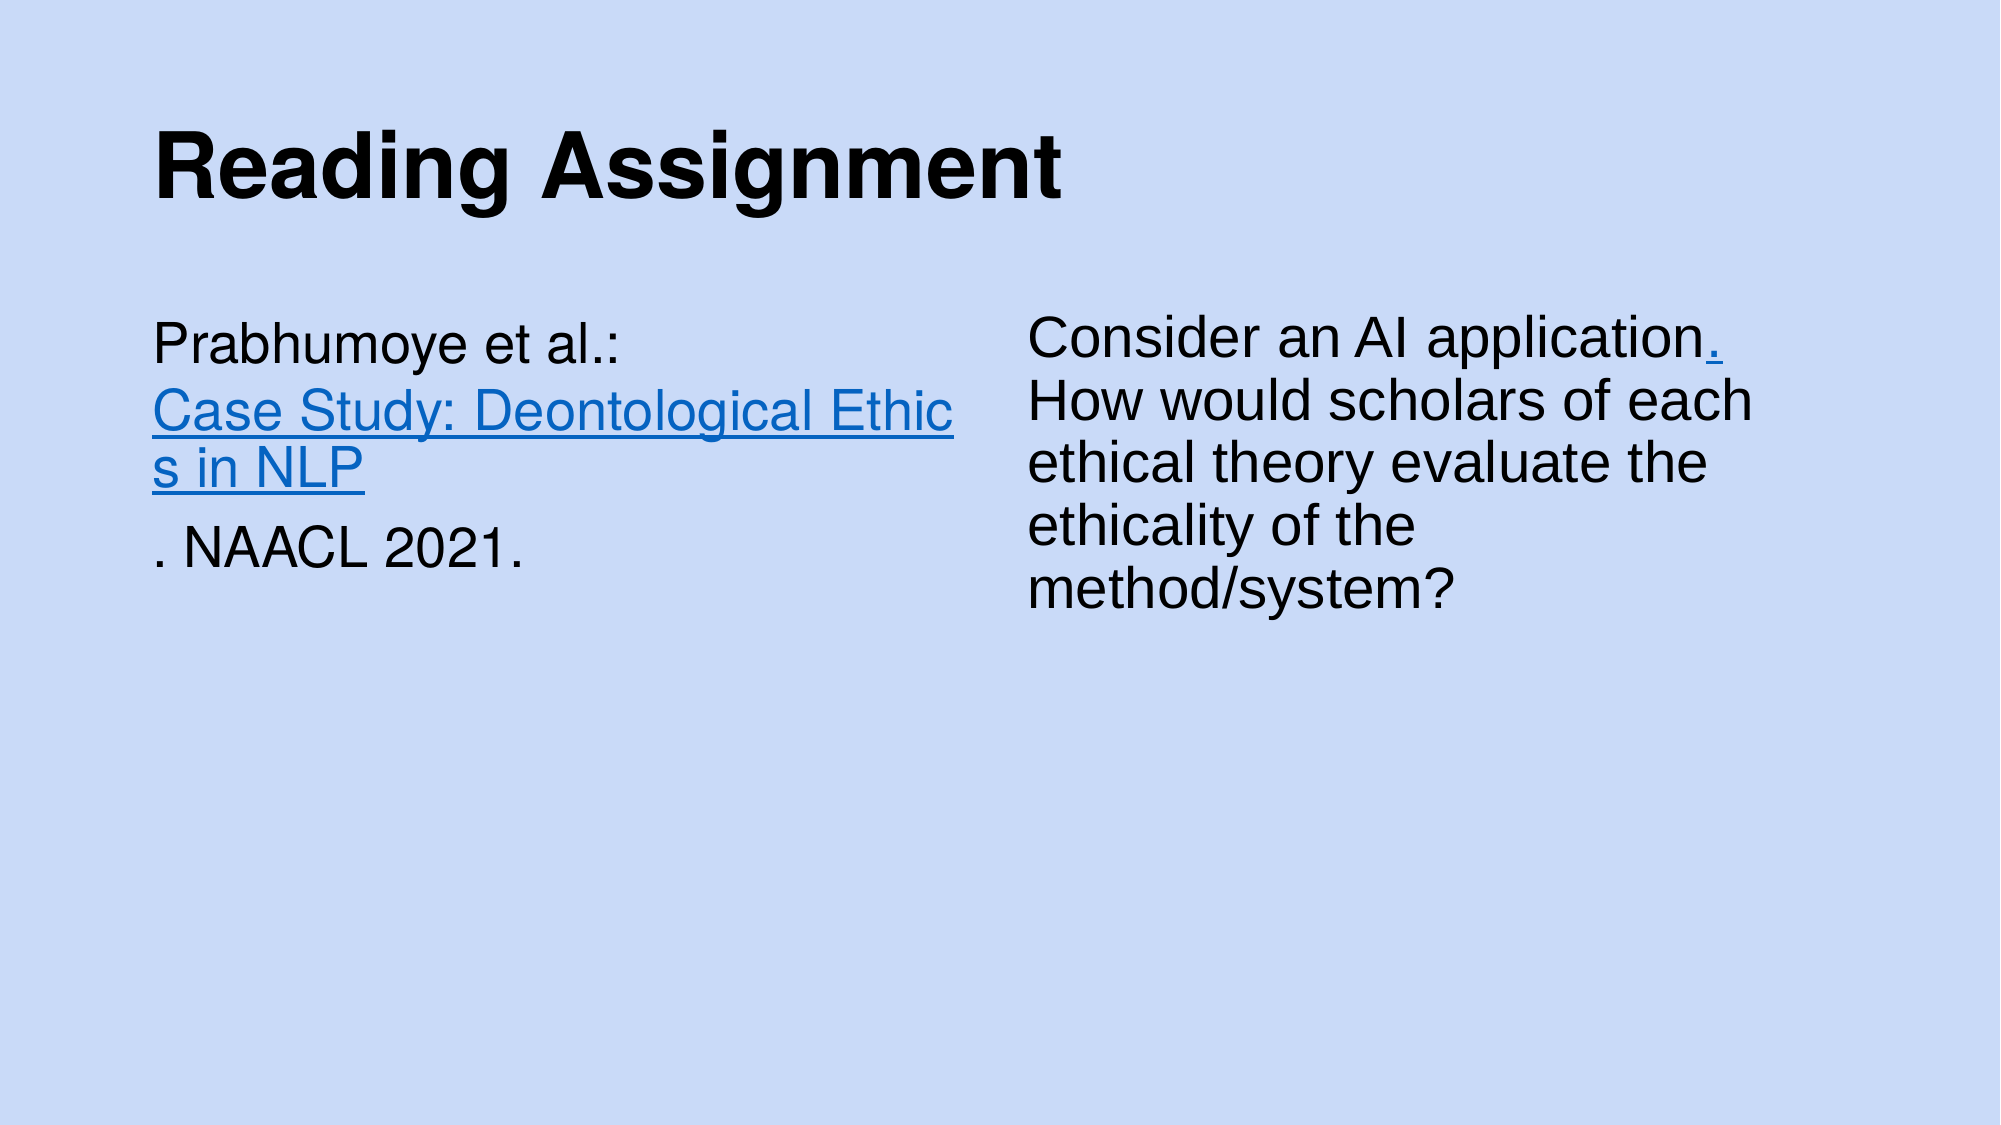

# Reading Assignment
Prabhumoye et al.: Case Study: Deontological Ethics in NLP. NAACL 2021.
Consider an AI application. How would scholars of each ethical theory evaluate the ethicality of the method/system?